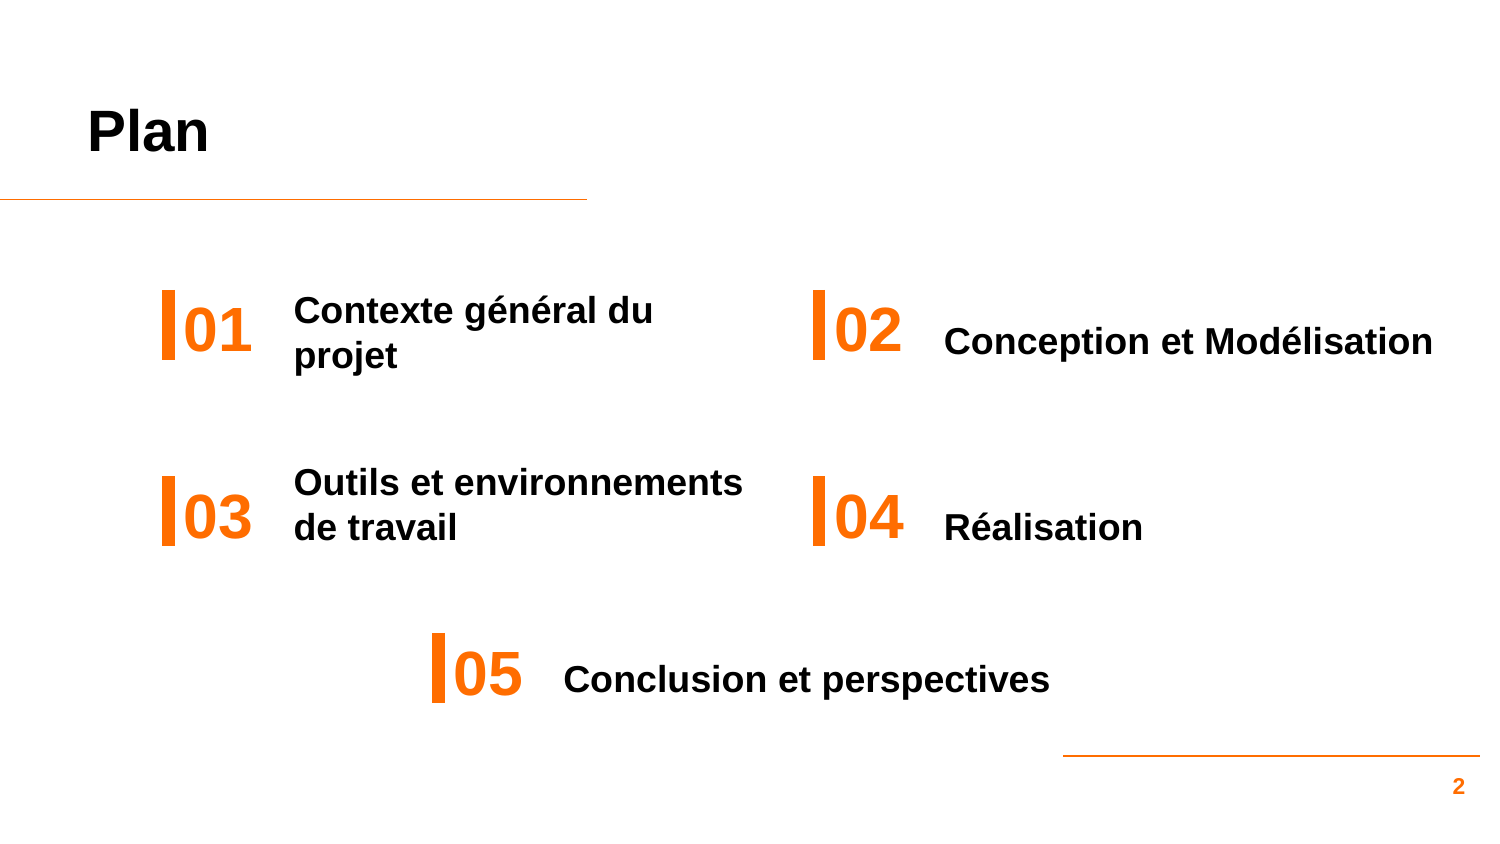

Plan
01
# Contexte général du projet
02
Conception et Modélisation
03
04
Outils et environnements de travail
Réalisation
05
Conclusion et perspectives